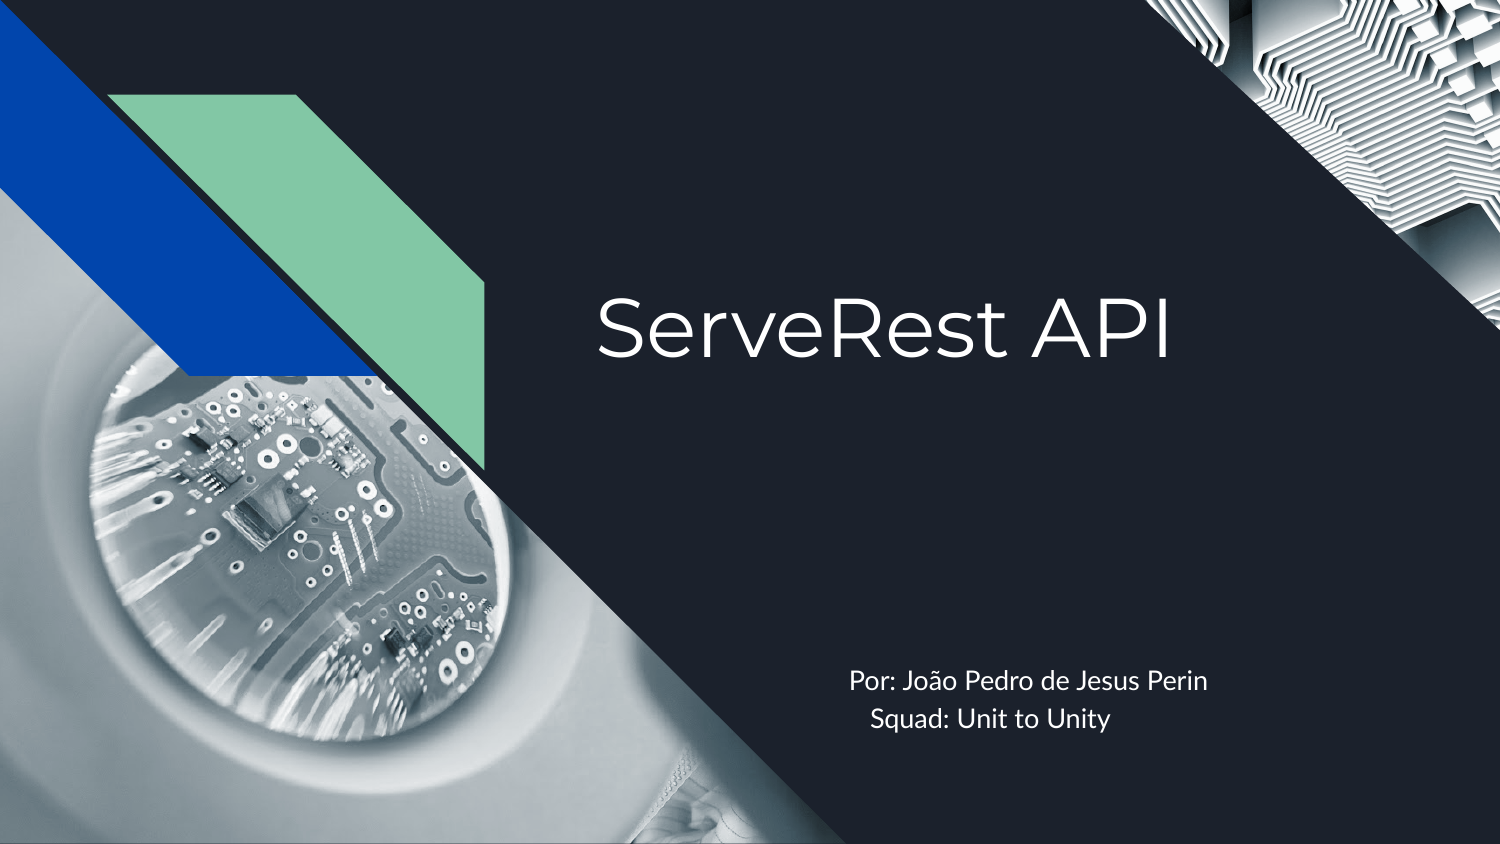

# ServeRest API
Por: João Pedro de Jesus Perin                             Squad: Unit to Unity